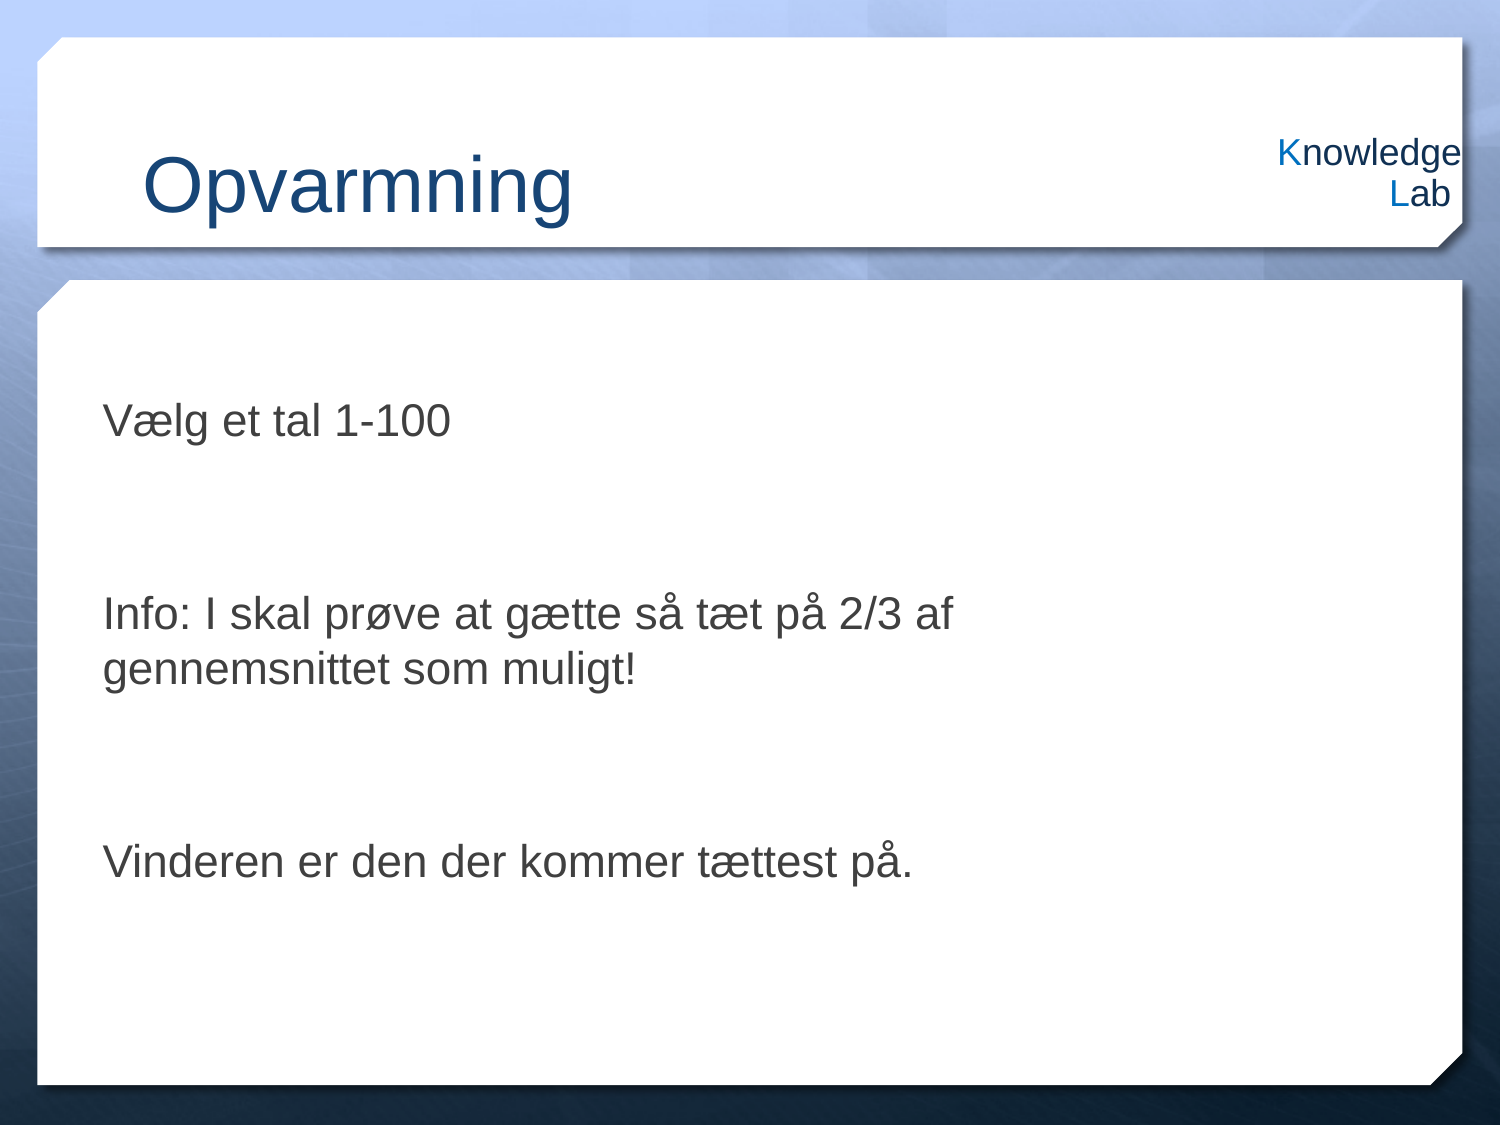

# Opvarmning
Knowledge
Lab
Vælg et tal 1-100

Info: I skal prøve at gætte så tæt på 2/3 af gennemsnittet som muligt!

Vinderen er den der kommer tættest på.